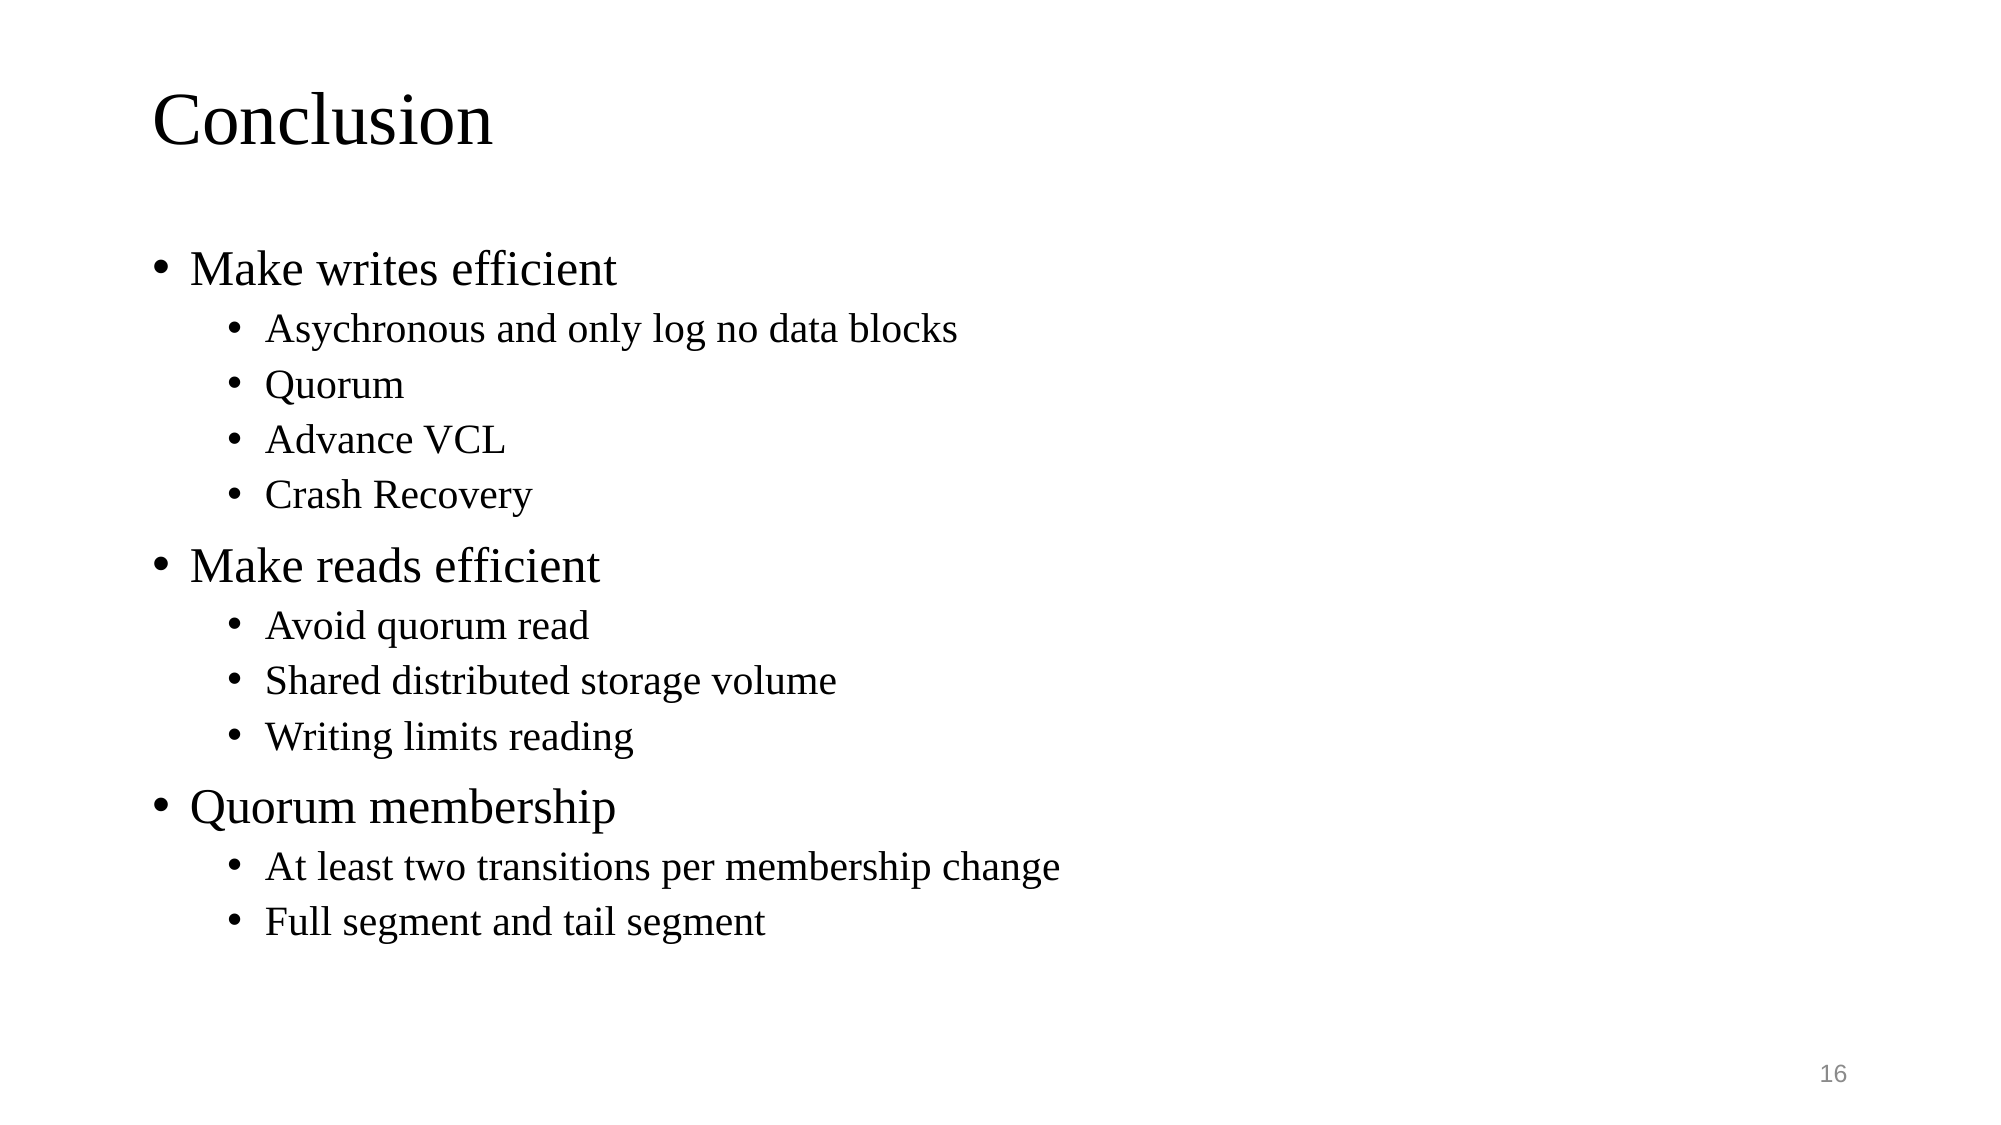

# Conclusion
Make writes efficient
Asychronous and only log no data blocks
Quorum
Advance VCL
Crash Recovery
Make reads efficient
Avoid quorum read
Shared distributed storage volume
Writing limits reading
Quorum membership
At least two transitions per membership change
Full segment and tail segment

16